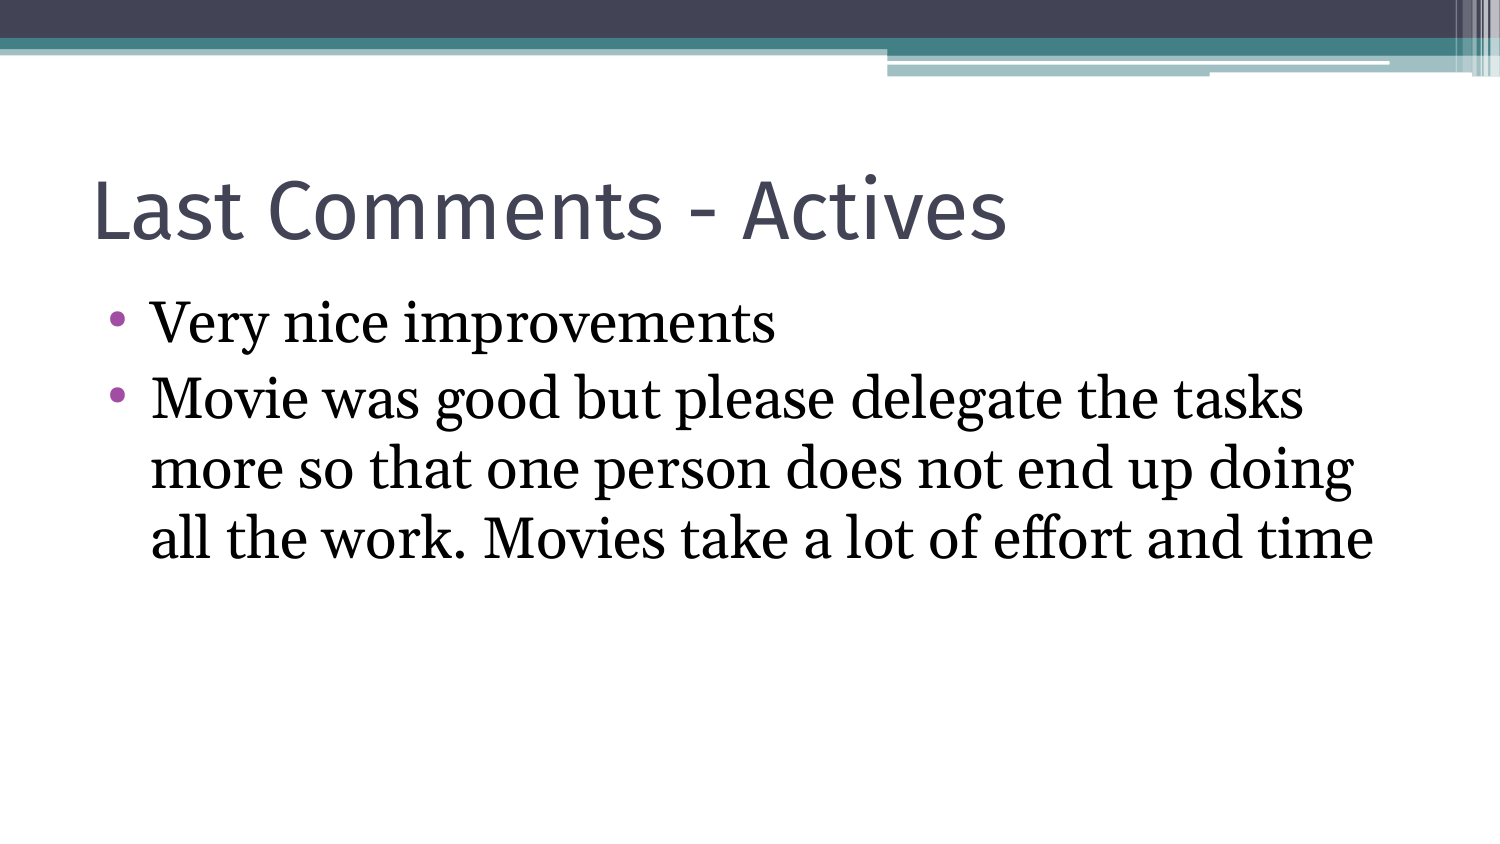

# Last Comments - Actives
Very nice improvements
Movie was good but please delegate the tasks more so that one person does not end up doing all the work. Movies take a lot of effort and time